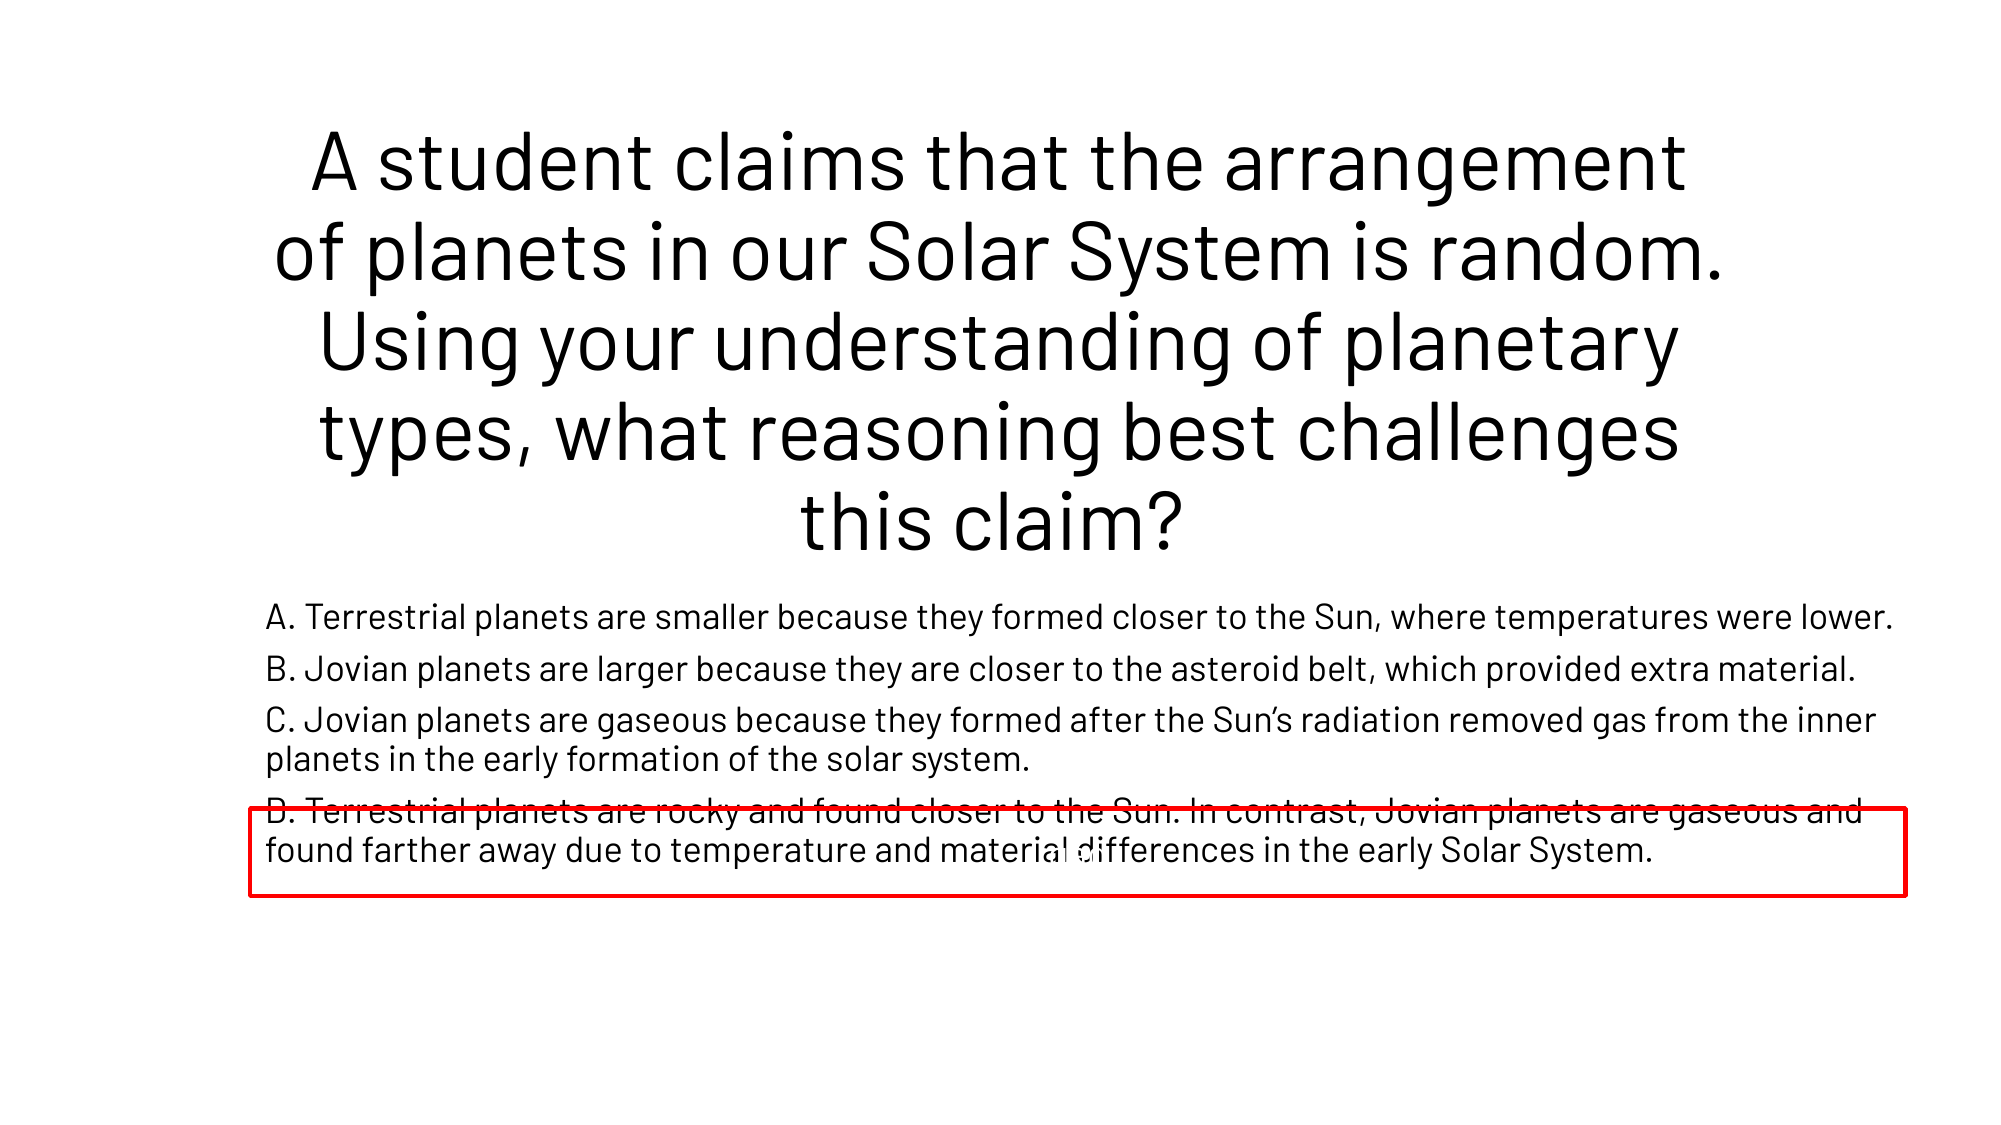

# A student claims that the arrangement of planets in our Solar System is random. Using your understanding of planetary types, what reasoning best challenges this claim?
A. Terrestrial planets are smaller because they formed closer to the Sun, where temperatures were lower.
B. Jovian planets are larger because they are closer to the asteroid belt, which provided extra material.
C. Jovian planets are gaseous because they formed after the Sun’s radiation removed gas from the inner planets in the early formation of the solar system.
D. Terrestrial planets are rocky and found closer to the Sun. In contrast, Jovian planets are gaseous and found farther away due to temperature and material differences in the early Solar System.

gag